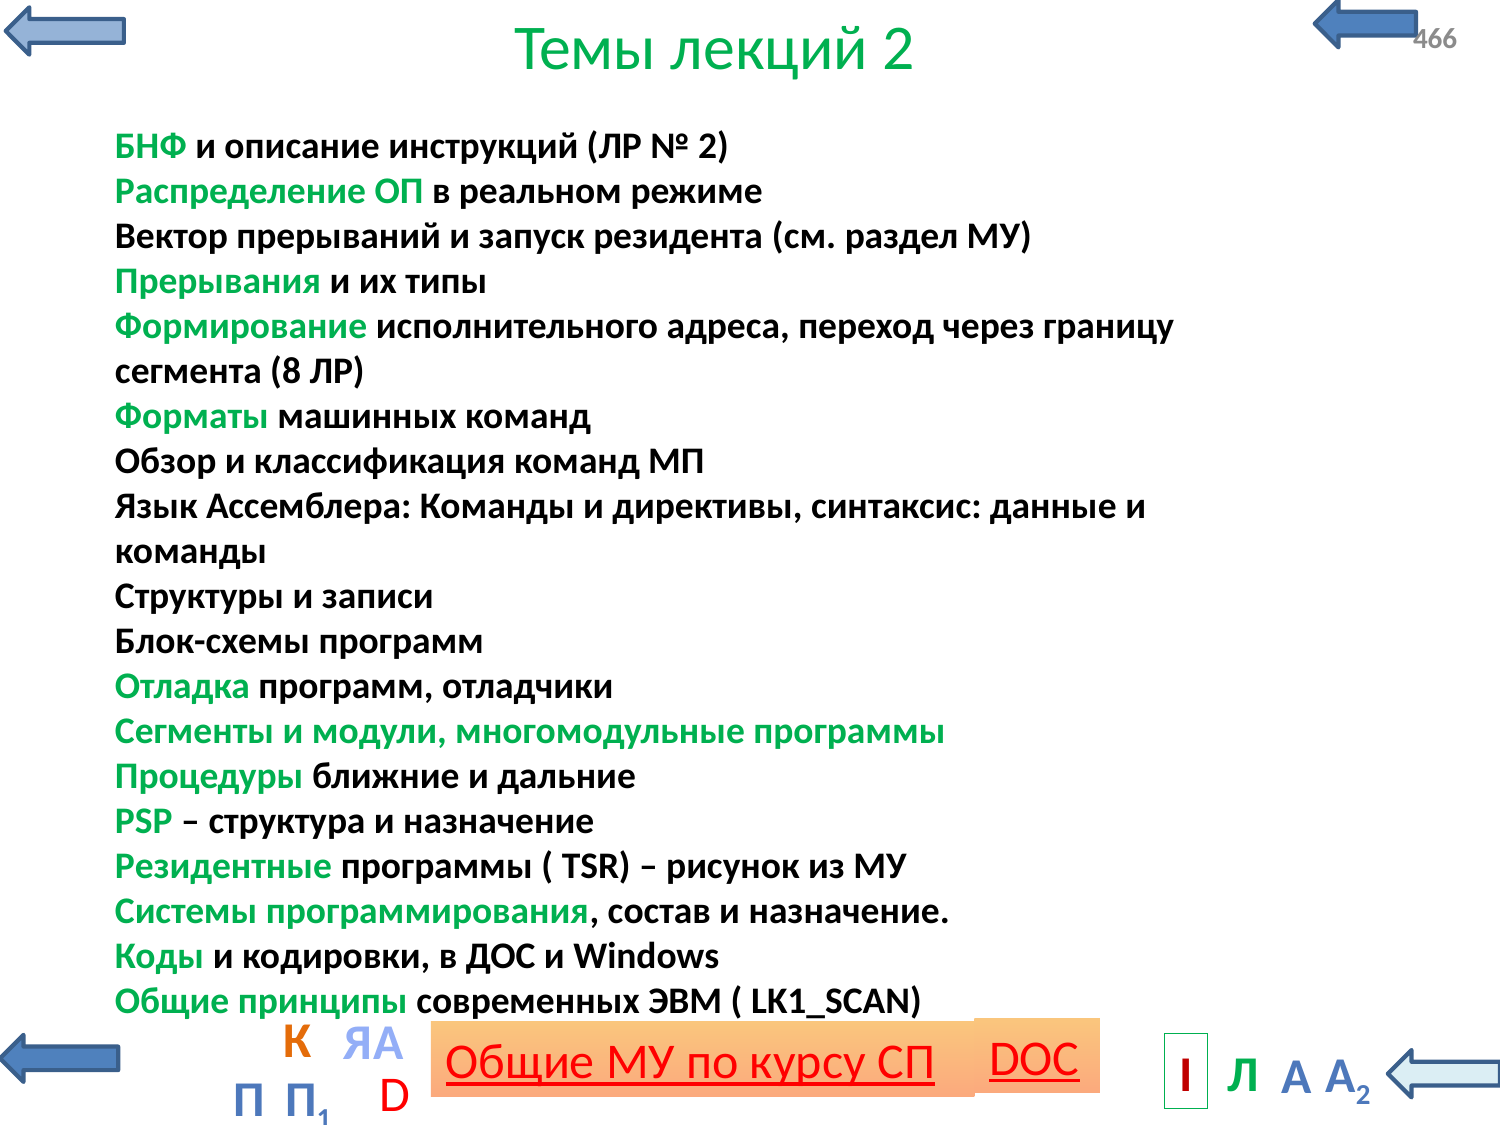

# Темы лекций 2
466
БНФ и описание инструкций (ЛР № 2)
Распределение ОП в реальном режиме
Вектор прерываний и запуск резидента (см. раздел МУ)
Прерывания и их типы
Формирование исполнительного адреса, переход через границу сегмента (8 ЛР)
Форматы машинных команд
Обзор и классификация команд МП
Язык Ассемблера: Команды и директивы, синтаксис: данные и команды
Структуры и записи
Блок-схемы программ
Отладка программ, отладчики
Сегменты и модули, многомодульные программы
Процедуры ближние и дальние
PSP – структура и назначение
Резидентные программы ( TSR) – рисунок из МУ
Системы программирования, состав и назначение.
Коды и кодировки, в ДОС и Windows
Общие принципы современных ЭВМ ( LK1_SCAN)